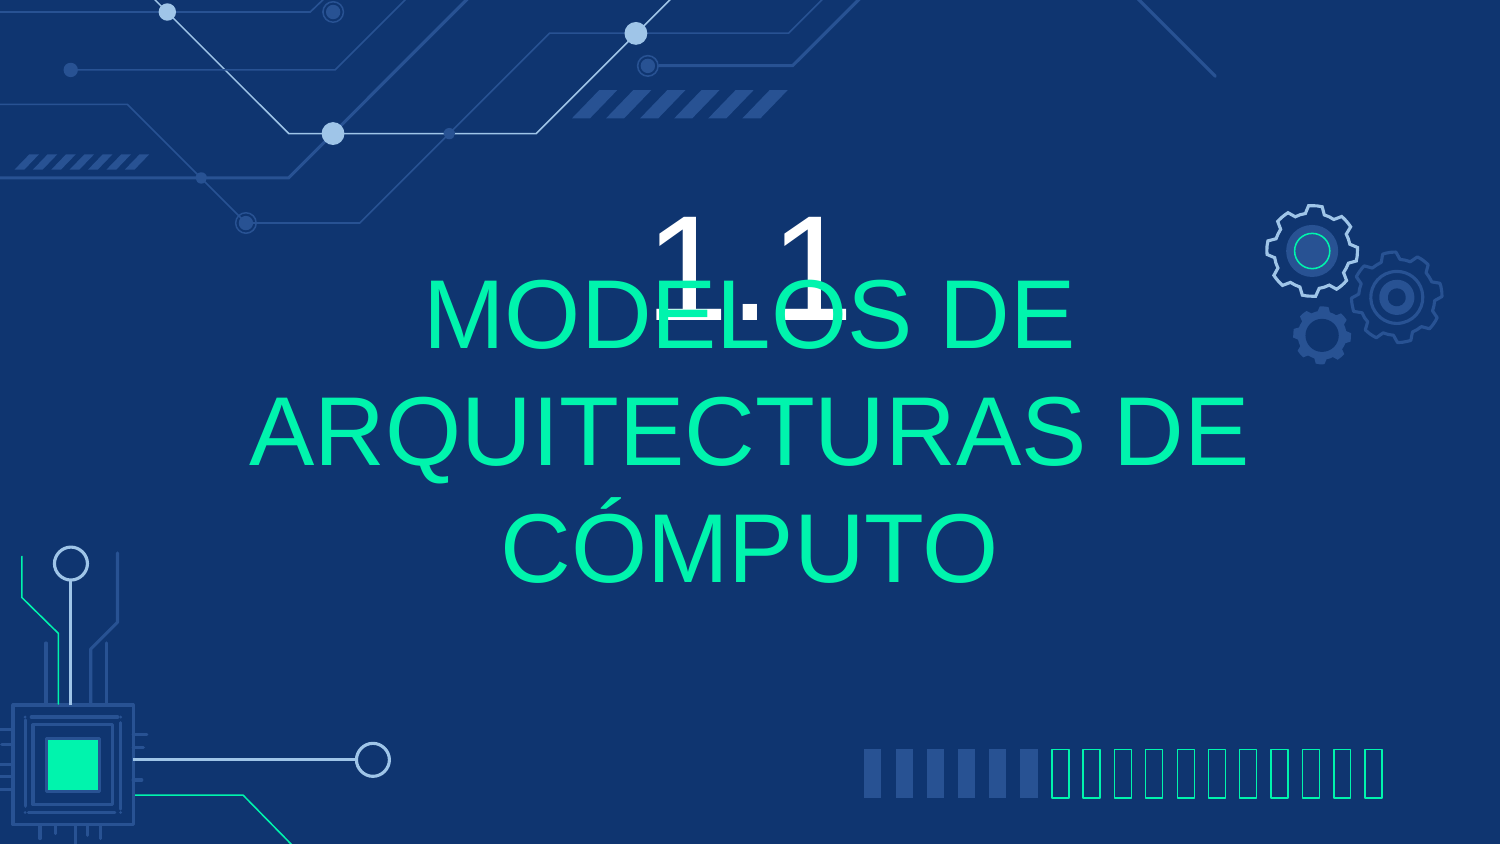

1.1
# MODELOS DE ARQUITECTURAS DE CÓMPUTO